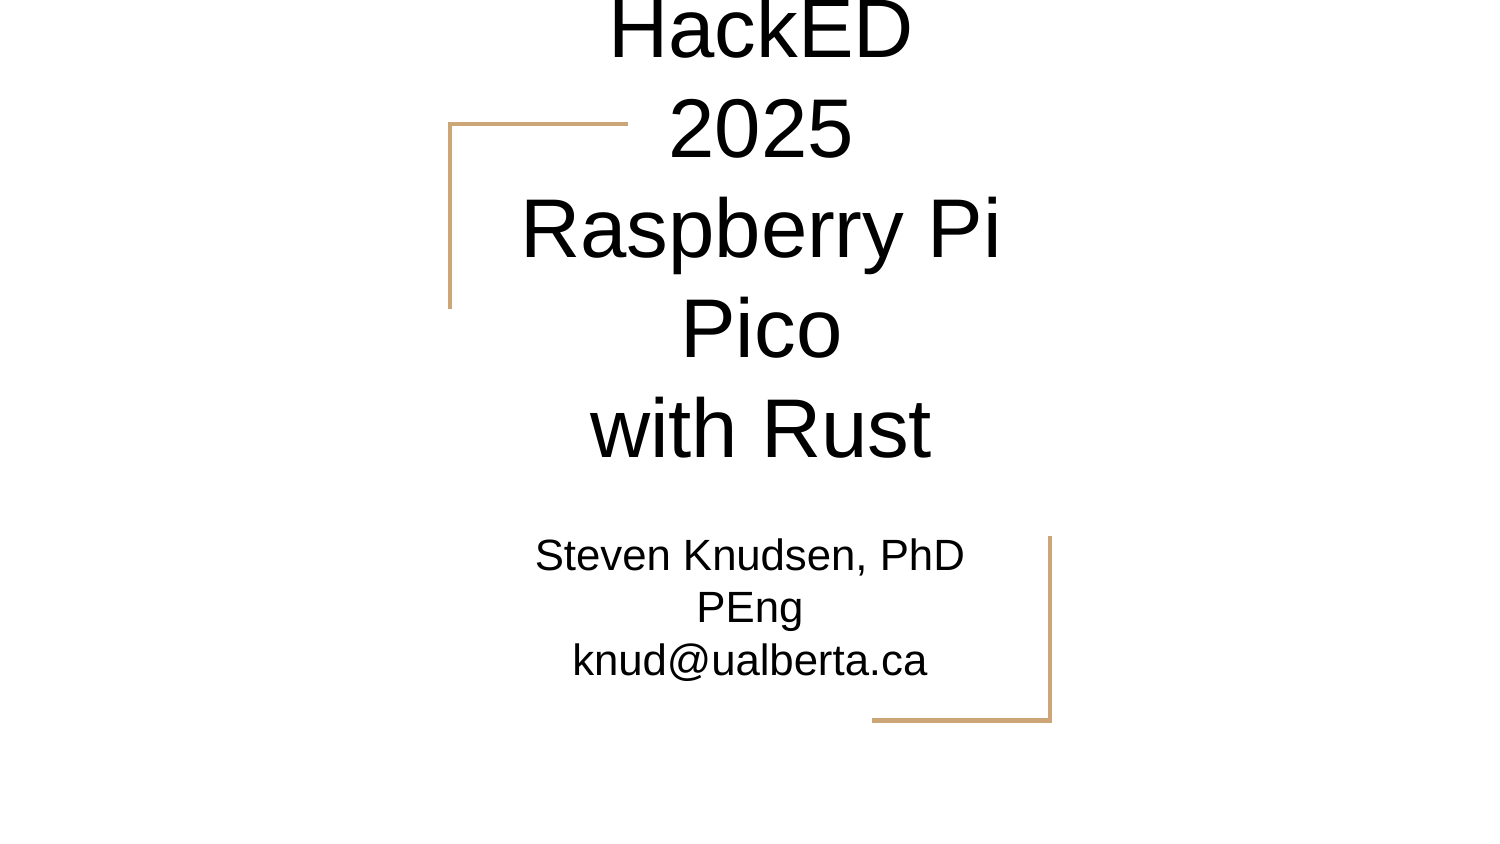

# HackED 2025
Raspberry Pi Pico
with Rust
Steven Knudsen, PhD PEng
knud@ualberta.ca